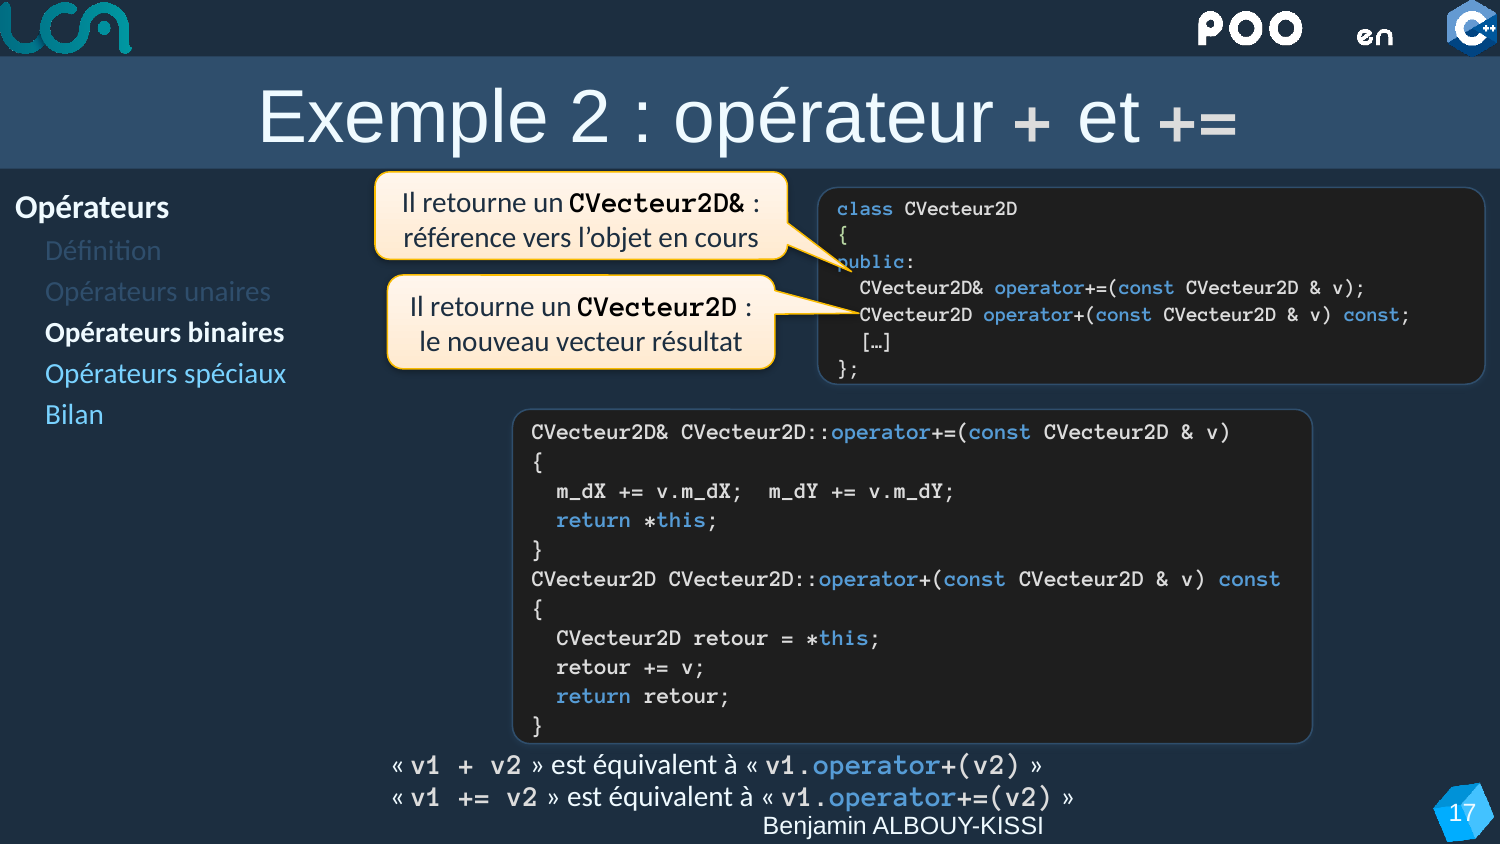

# Exemple 2 : opérateur + et +=
Il retourne un CVecteur2D& : référence vers l’objet en cours
Opérateurs
Définition
Opérateurs unaires
Opérateurs binaires
Opérateurs spéciaux
Bilan
class CVecteur2D
{
public:
  CVecteur2D& operator+=(const CVecteur2D & v);
  CVecteur2D operator+(const CVecteur2D & v) const;
  […]
};
Il retourne un CVecteur2D : le nouveau vecteur résultat
CVecteur2D& CVecteur2D::operator+=(const CVecteur2D & v)
{
  m_dX += v.m_dX;  m_dY += v.m_dY;
  return *this;
}
CVecteur2D CVecteur2D::operator+(const CVecteur2D & v) const
{
  CVecteur2D retour = *this;
  retour += v;
  return retour;
}
« v1 + v2 » est équivalent à « v1.operator+(v2) »
« v1 += v2 » est équivalent à « v1.operator+=(v2) »
17
Benjamin ALBOUY-KISSI